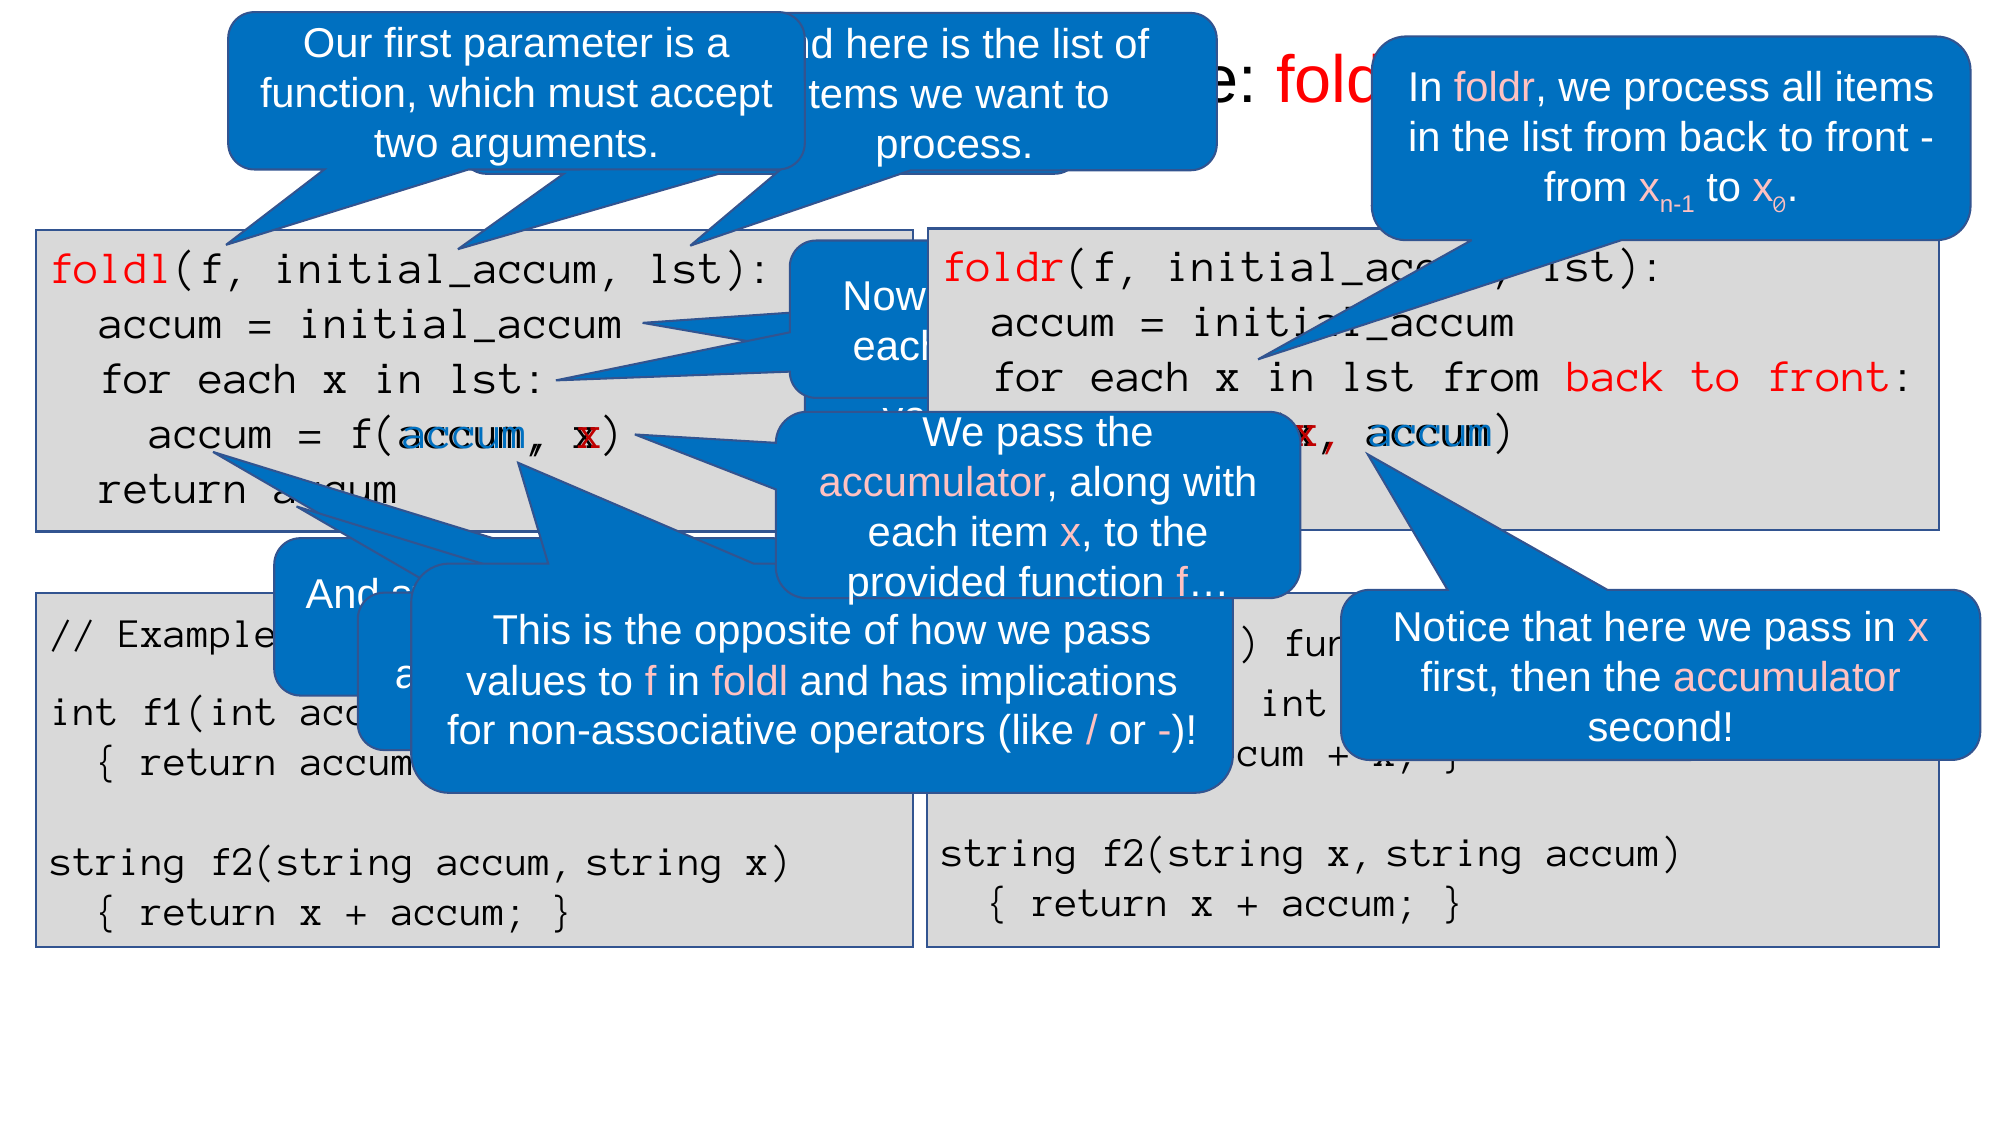

# Reducer Function Pseudocode: foldl and foldr
Our first parameter is a function, which must accept two arguments.
And here is the list of items we want to process.
Our initial accumulation value is typically 0,  1, or an empty list.
In foldr, we process all items in the list from back to front - from xn-1 to x0.
foldr(f, initial_accum, lst):
  accum = initial_accum
  for each x in lst from back to front:
    accum = f(x, accum)
  return accum

foldl(f, initial_accum, lst):
  accum = initial_accum
  for each x in lst:
    accum = f(accum, x)
  return accum

Now we'll loop through each item in the list…
Let's set our accumulator to the specified initial value it should take.
x, accum
accum, x
We pass the accumulator, along with each item x, to the provided function f…
And store the result back in the accumulator.
This is the opposite of how we pass values to f in foldl and has implications for non-associative operators (like / or -)!
Notice that here we pass in x first, then the accumulator second!
// Example f() functions:
int f1(int accum, int x)
  { return accum + x; }

string f2(string accum, string x)
  { return x + accum; }
We return the final accumulator value when we're done!
// Example f() functions:
int f1(int x, int accum)
  { return accum + x; }

string f2(string x, string accum)
  { return x + accum; }